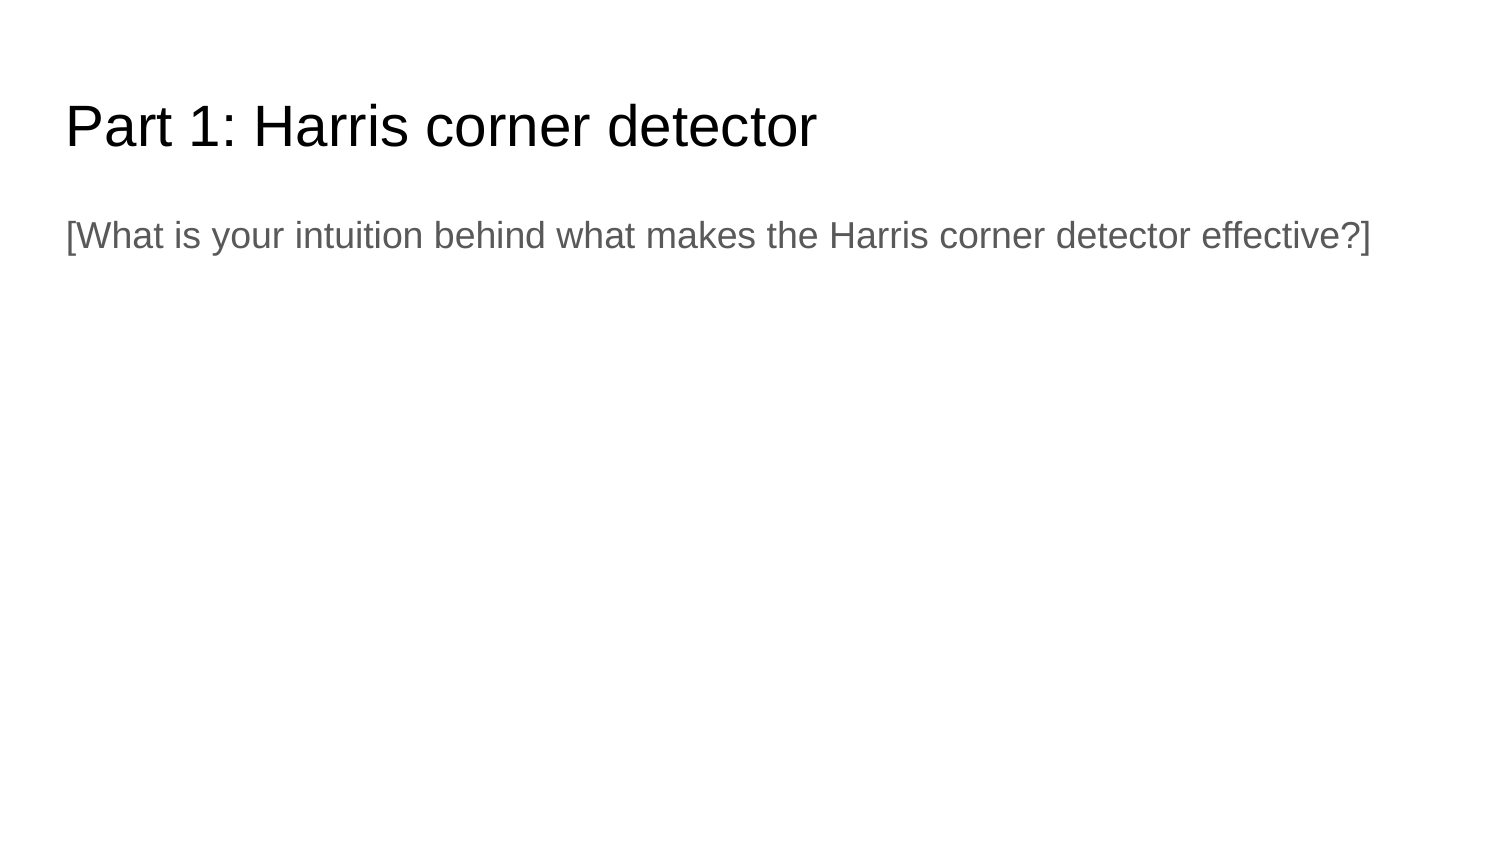

Part 1: Harris corner detector
[What is your intuition behind what makes the Harris corner detector effective?]